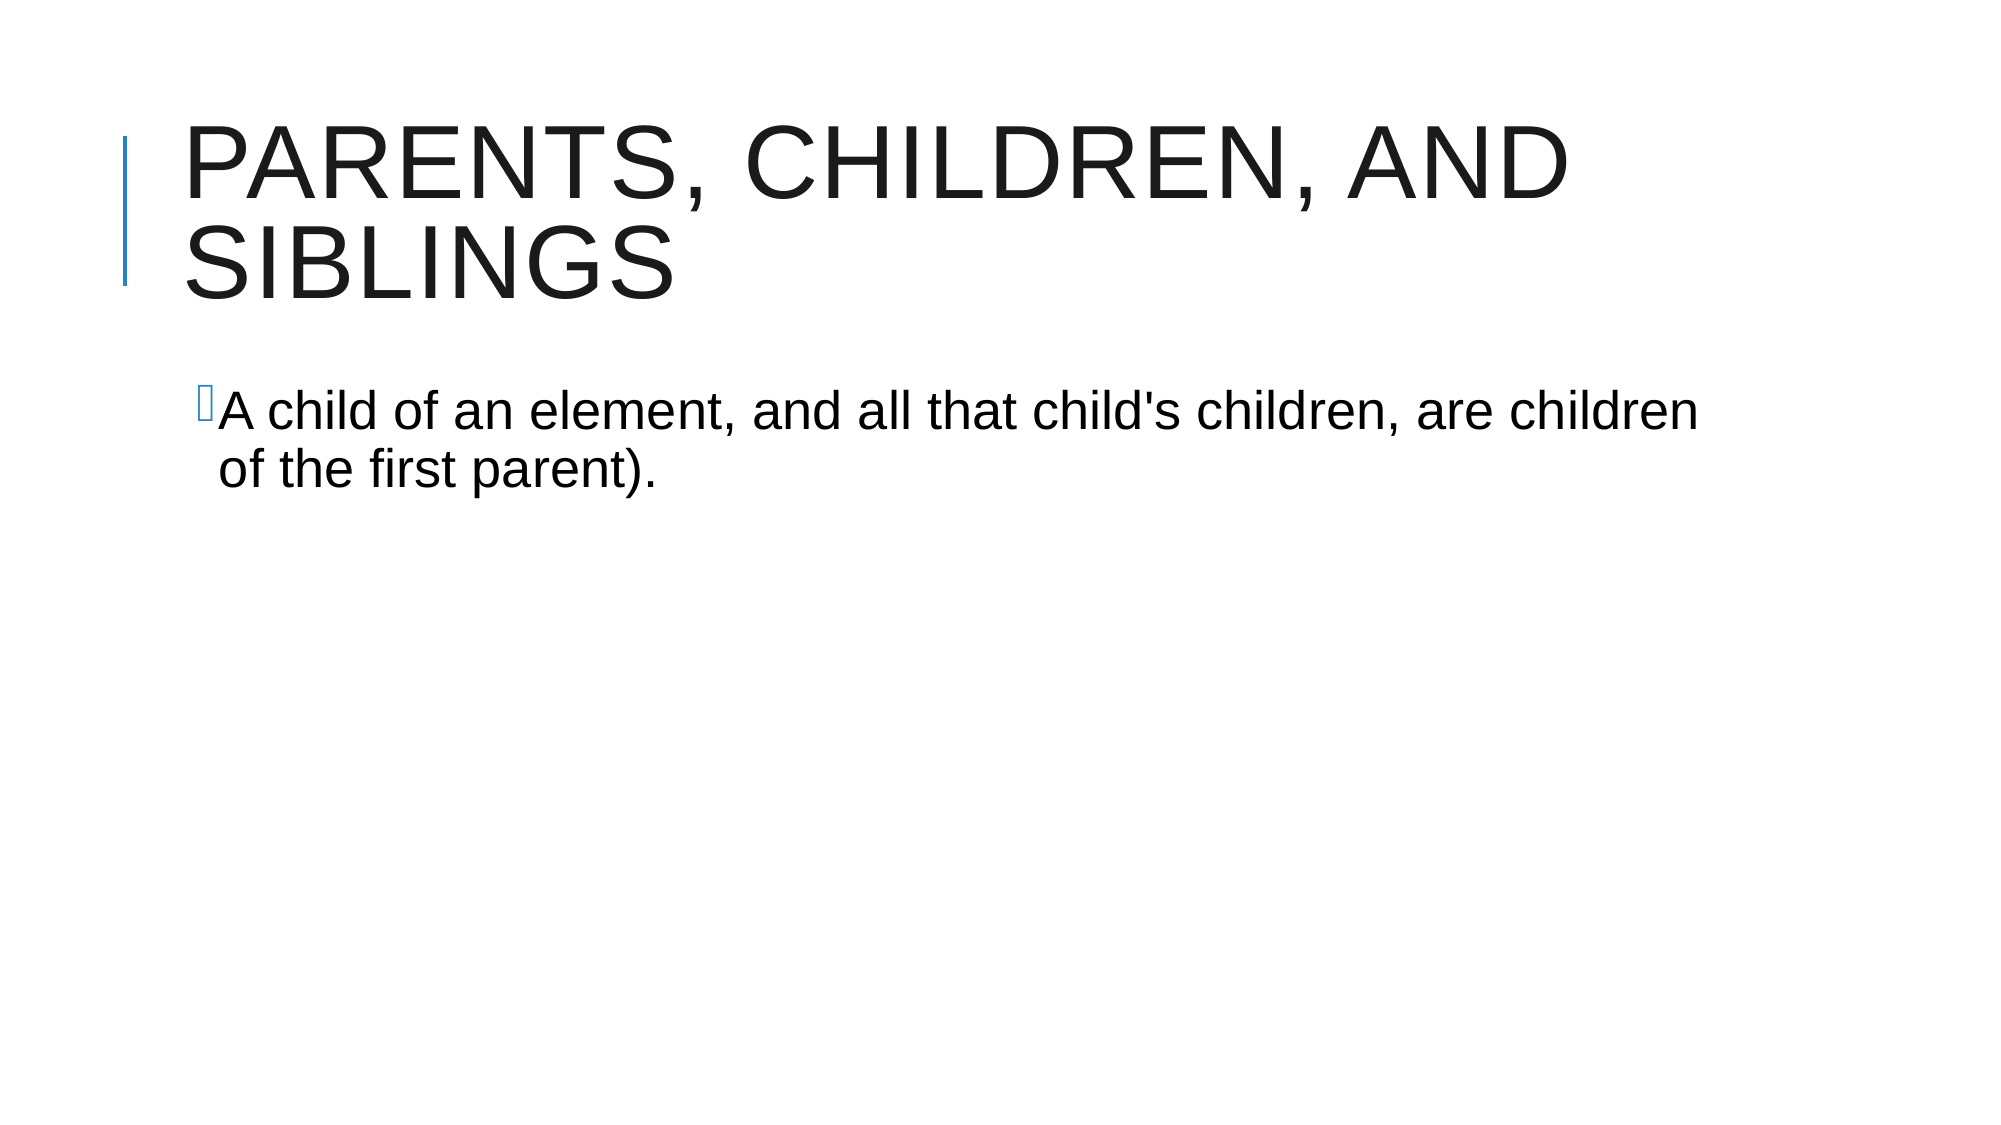

# Parents, children, and siblings
A child of an element, and all that child's children, are children of the first parent).